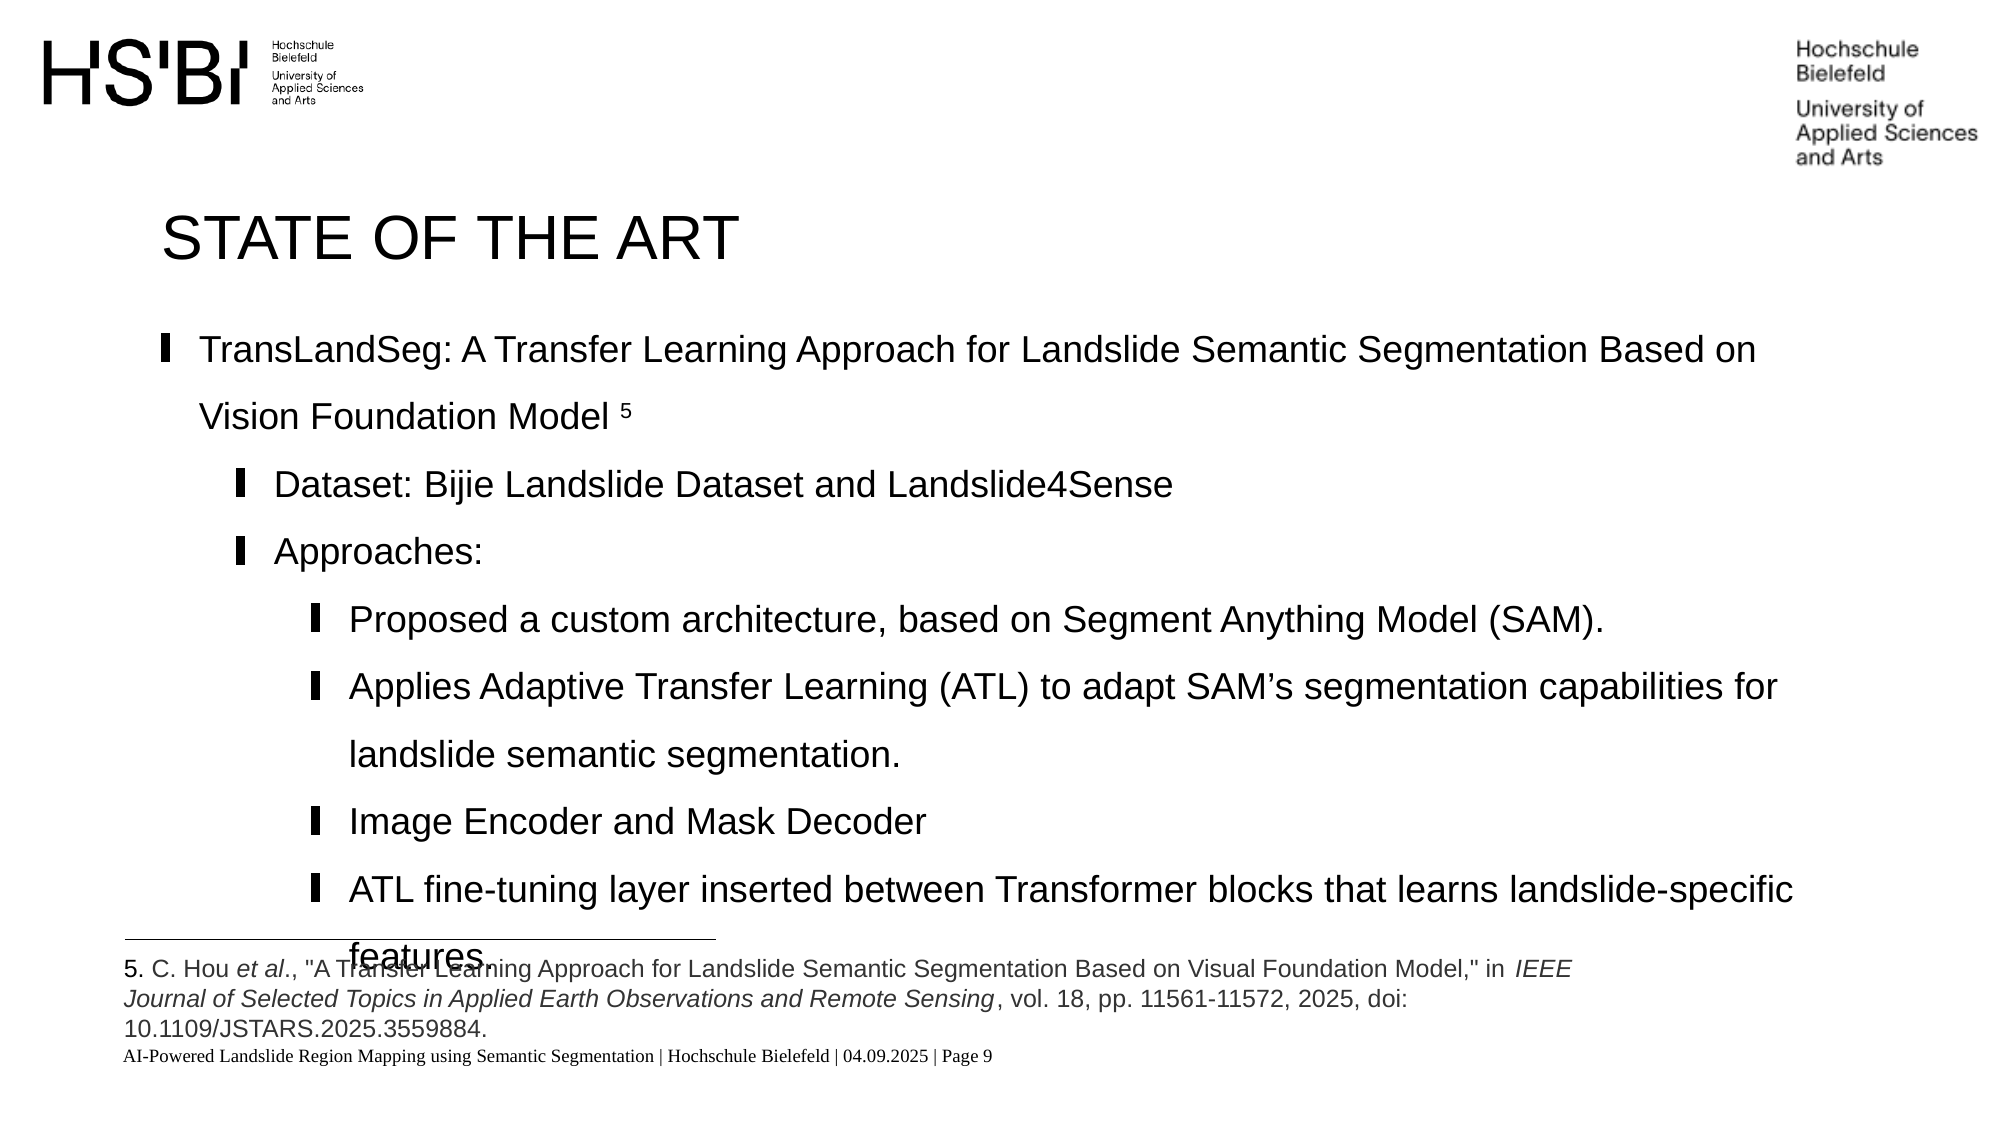

State of the art
TransLandSeg: A Transfer Learning Approach for Landslide Semantic Segmentation Based on Vision Foundation Model 5
Dataset: Bijie Landslide Dataset and Landslide4Sense
Approaches:
Proposed a custom architecture, based on Segment Anything Model (SAM).
Applies Adaptive Transfer Learning (ATL) to adapt SAM’s segmentation capabilities for landslide semantic segmentation.
Image Encoder and Mask Decoder
ATL fine-tuning layer inserted between Transformer blocks that learns landslide-specific features.

5. C. Hou et al., "A Transfer Learning Approach for Landslide Semantic Segmentation Based on Visual Foundation Model," in IEEE Journal of Selected Topics in Applied Earth Observations and Remote Sensing, vol. 18, pp. 11561-11572, 2025, doi: 10.1109/JSTARS.2025.3559884.
AI-Powered Landslide Region Mapping using Semantic Segmentation | Hochschule Bielefeld | 04.09.2025 | Page 9